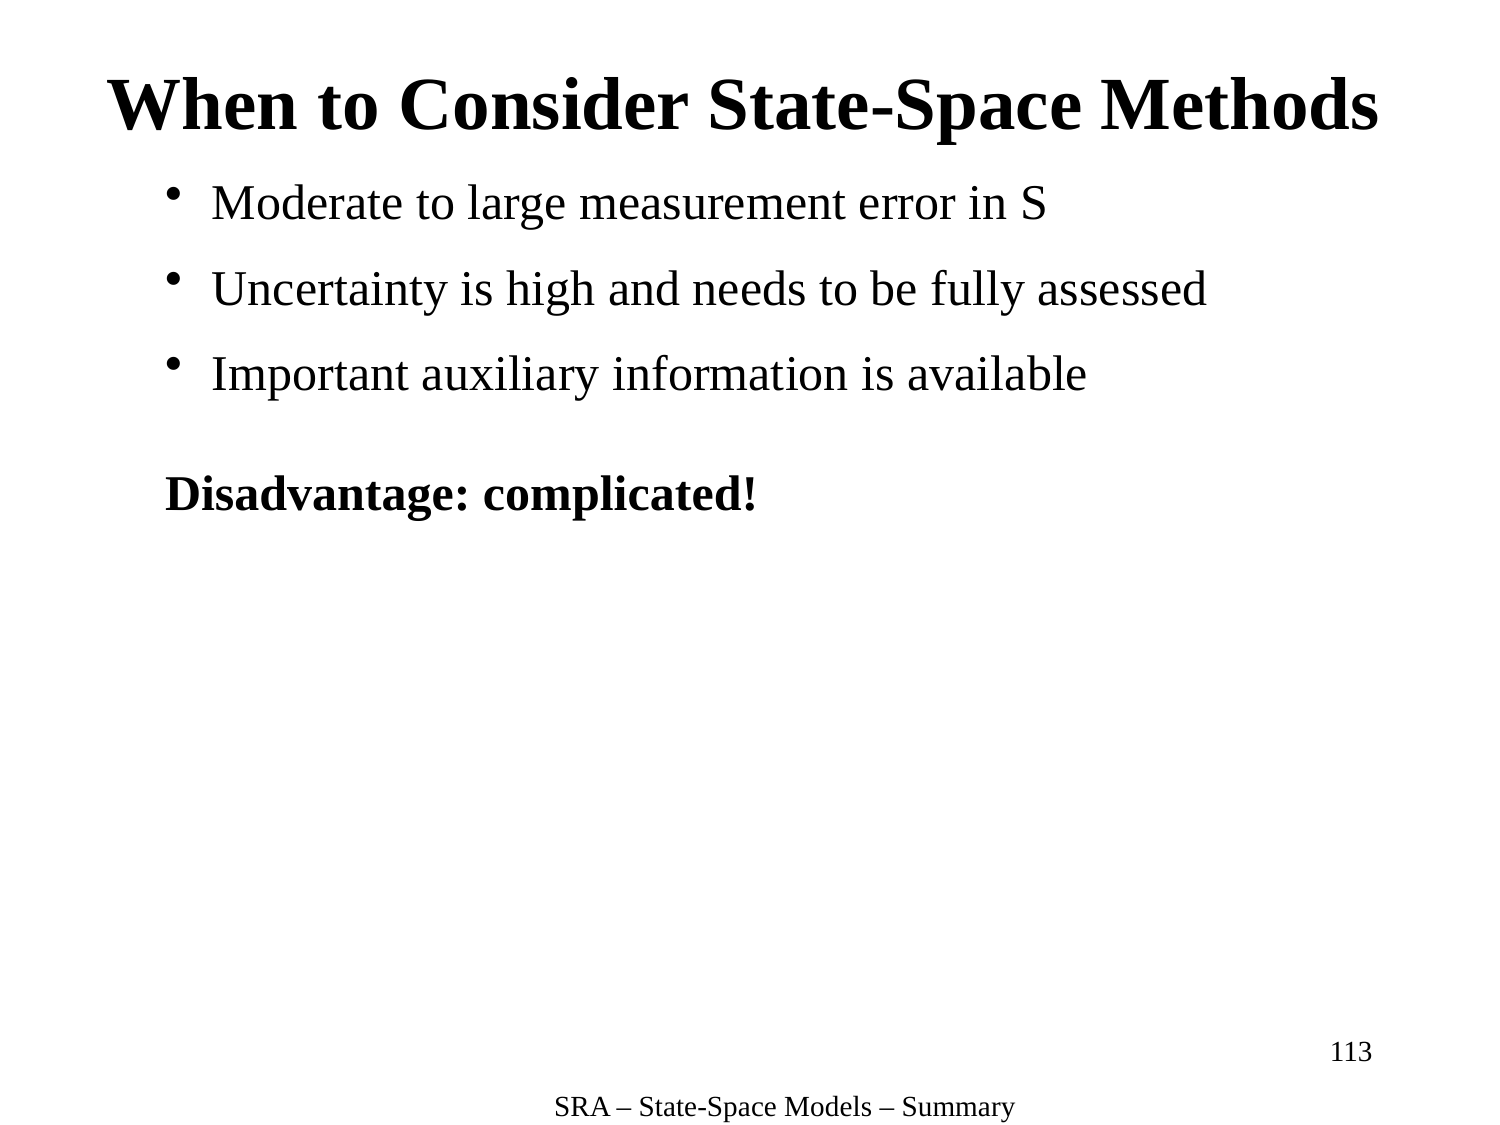

When to Consider State-Space Methods
Moderate to large measurement error in S
Uncertainty is high and needs to be fully assessed
Important auxiliary information is available

Disadvantage: complicated!
113
SRA – State-Space Models – Summary